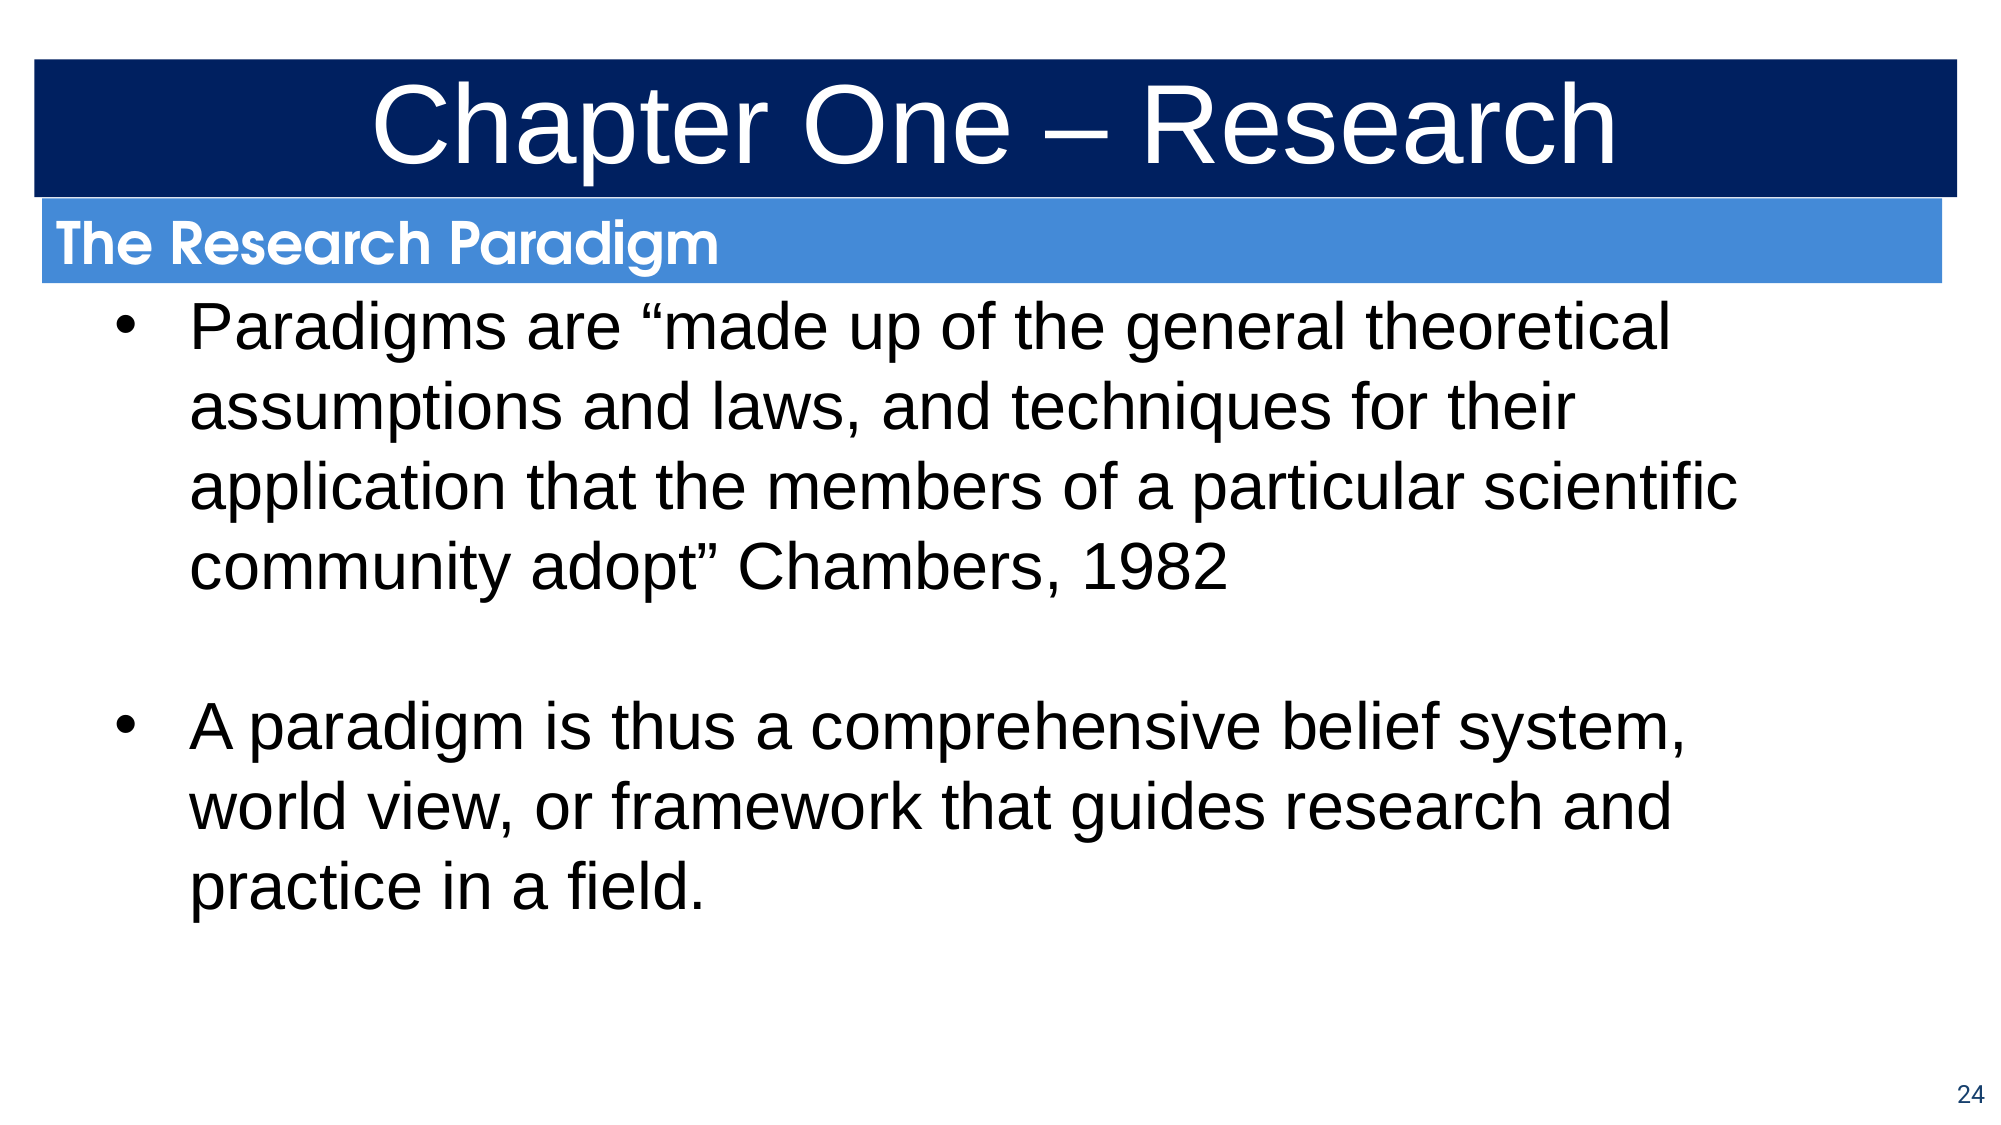

Chapter One – Research methodology
The Research Paradigm
Paradigms are “made up of the general theoretical assumptions and laws, and techniques for their application that the members of a particular scientific community adopt” Chambers, 1982

A paradigm is thus a comprehensive belief system, world view, or framework that guides research and practice in a field.

24